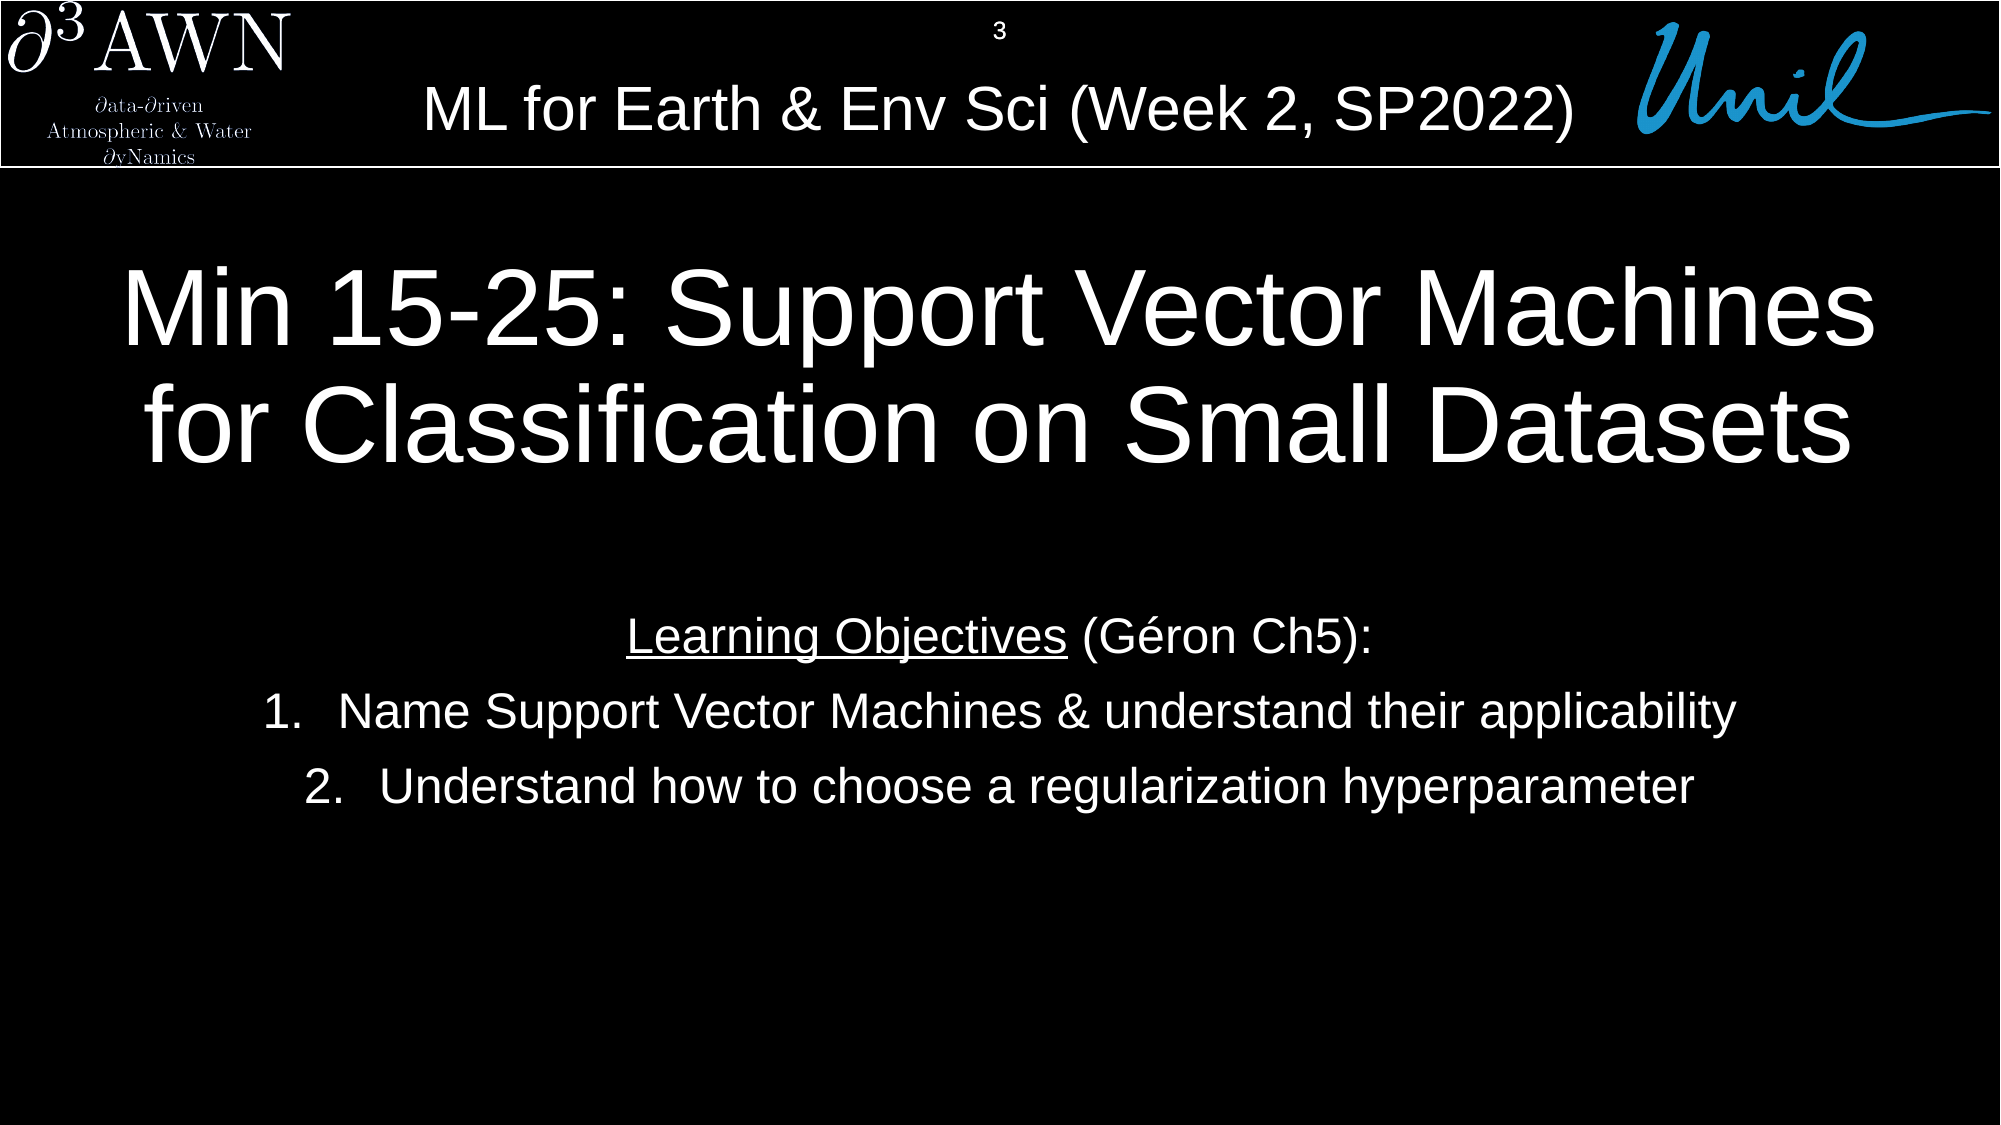

3
# Min 15-25: Support Vector Machines for Classification on Small Datasets
Learning Objectives (Géron Ch5):
Name Support Vector Machines & understand their applicability
Understand how to choose a regularization hyperparameter